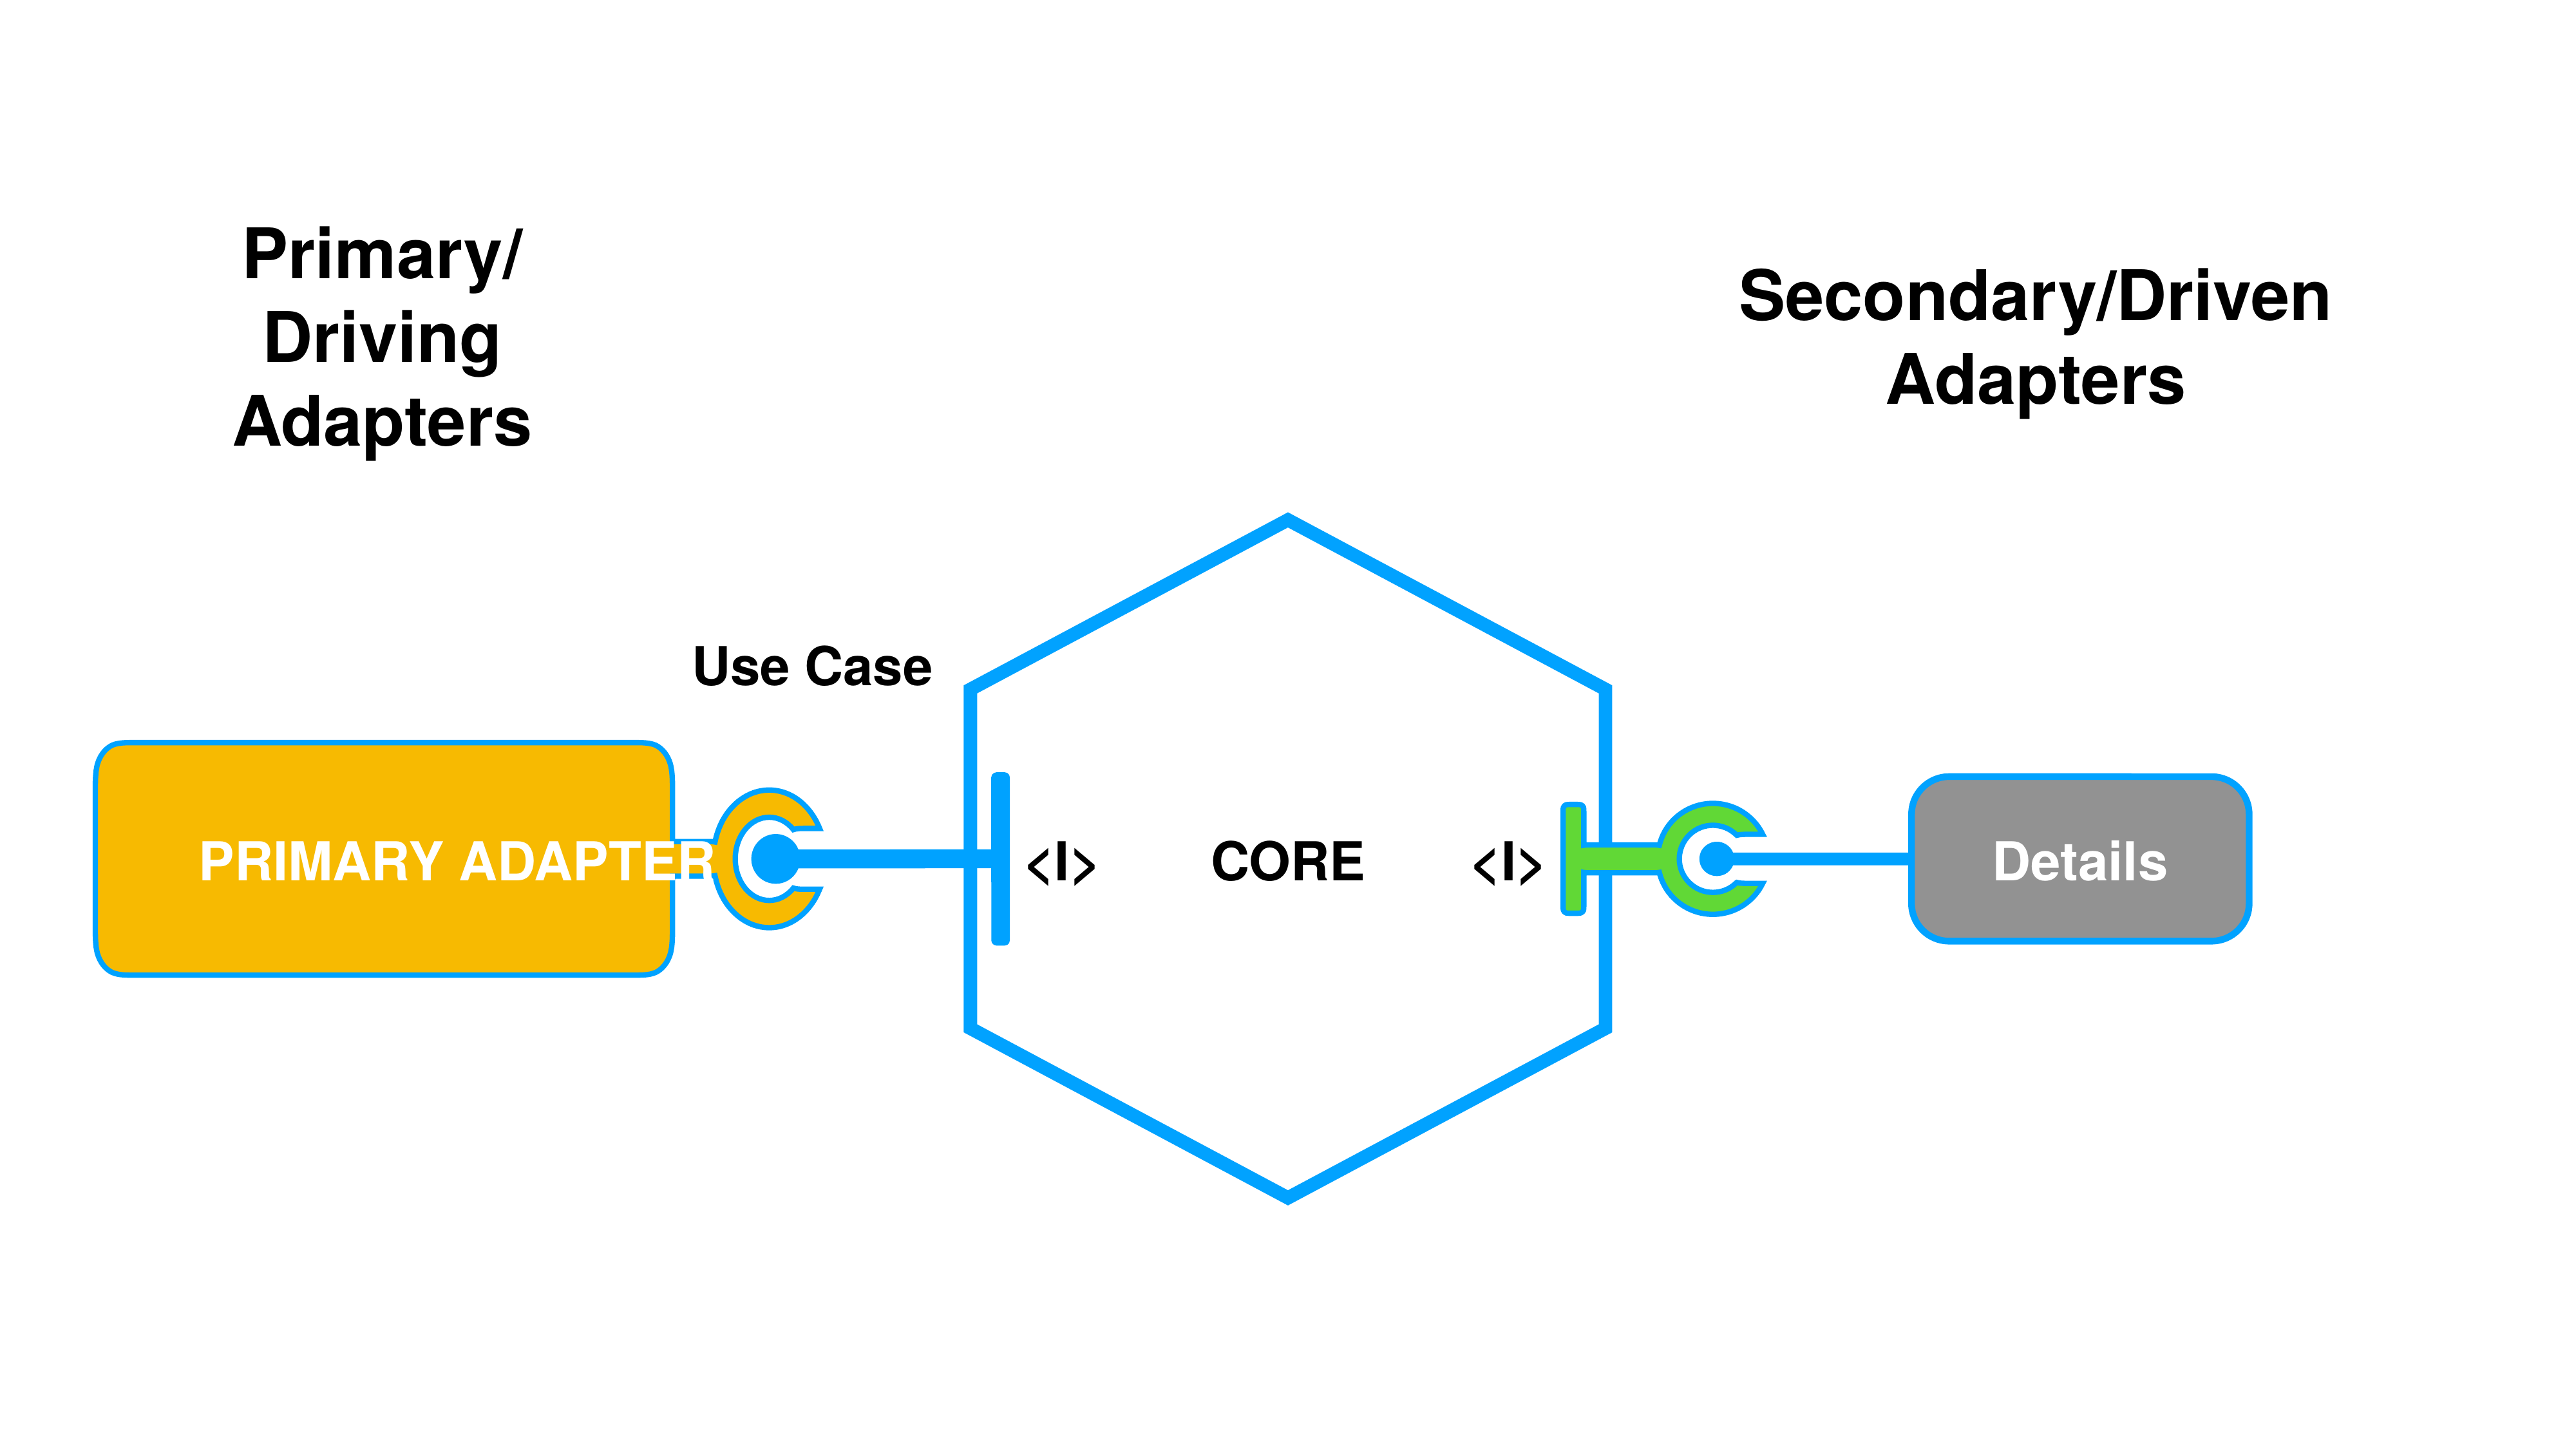

Primary/Driving Adapters
Secondary/Driven
Adapters
CORE
Use Case
PRIMARY ADAPTER

Details

<I>
<I>